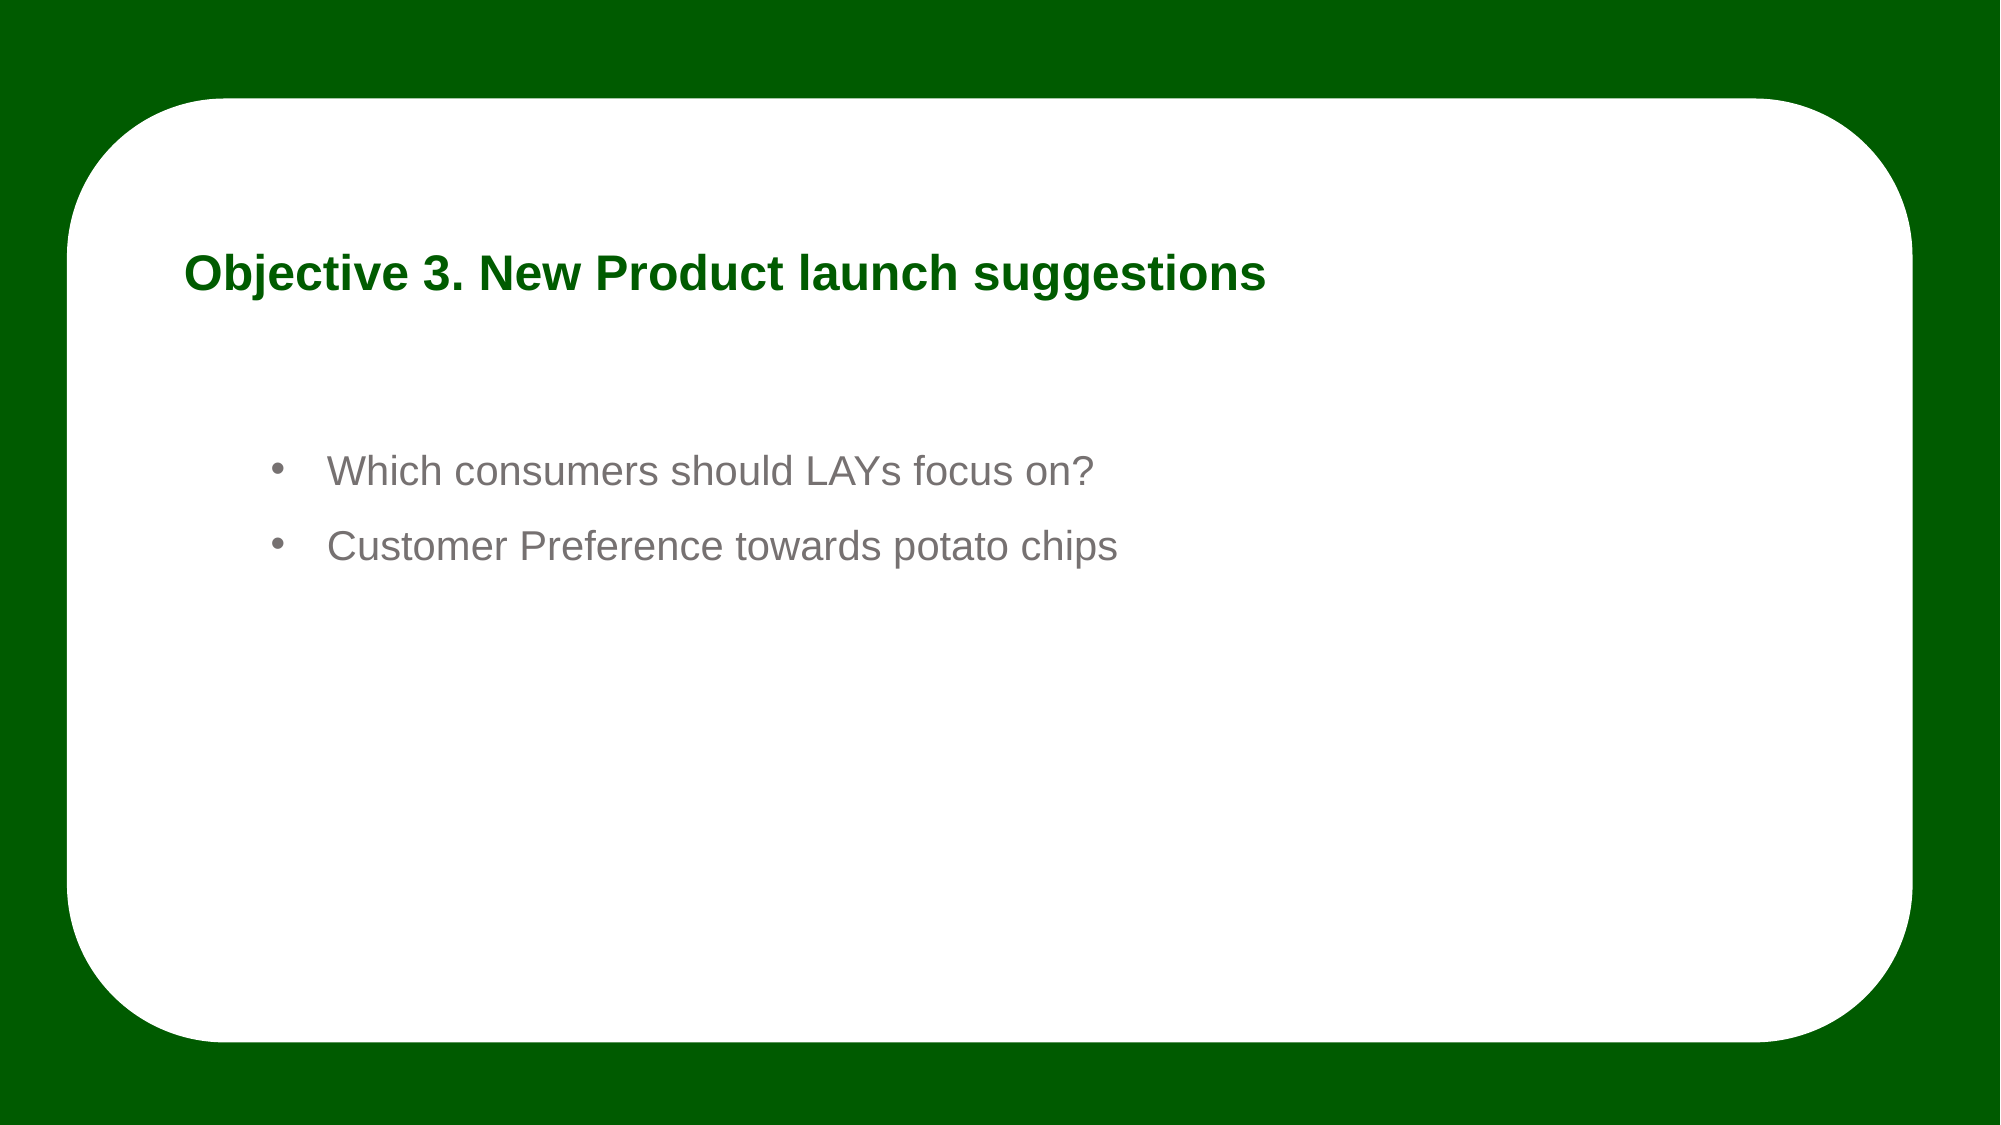

Objective 3. New Product launch suggestions

Which consumers should LAYs focus on?
Customer Preference towards potato chips